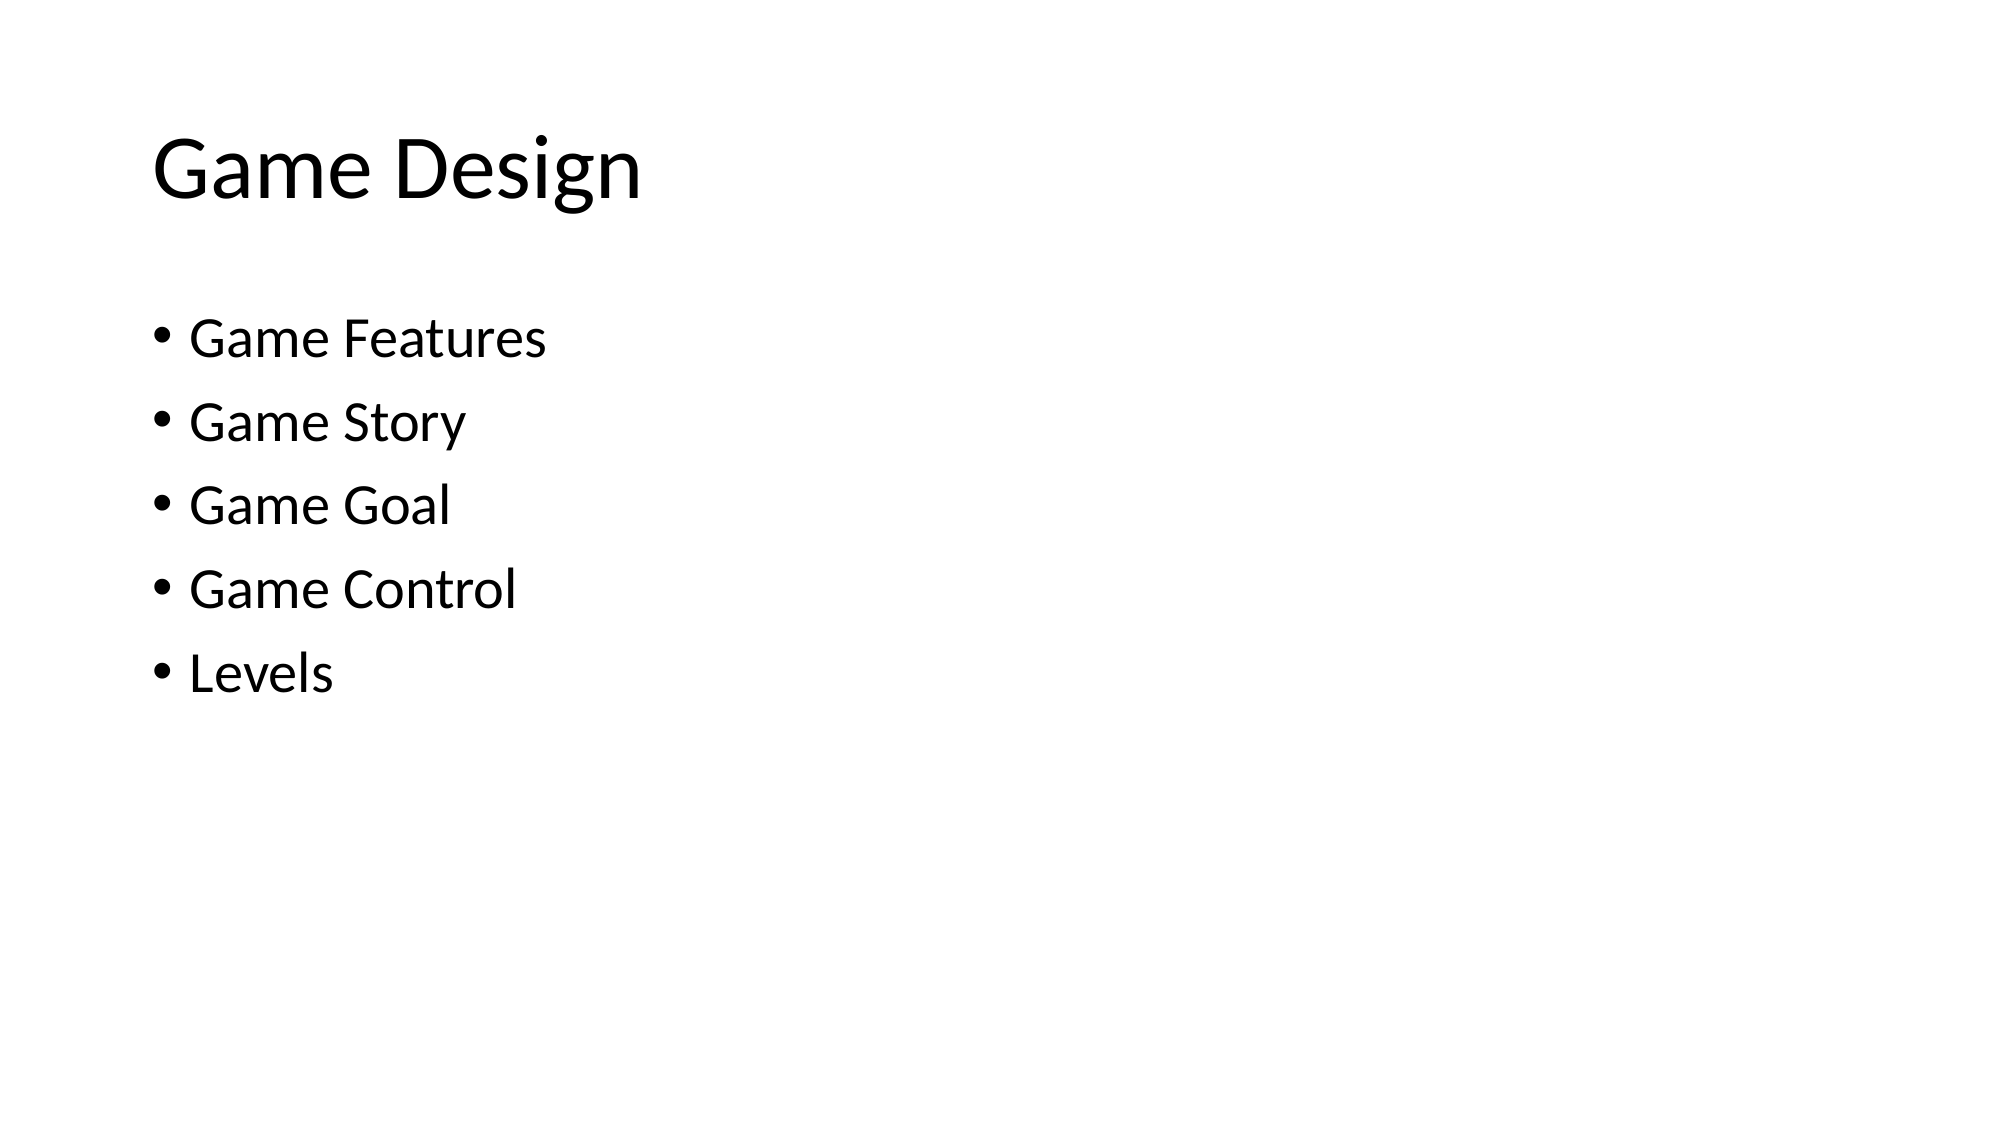

# Game Design
Game Features
Game Story
Game Goal
Game Control
Levels